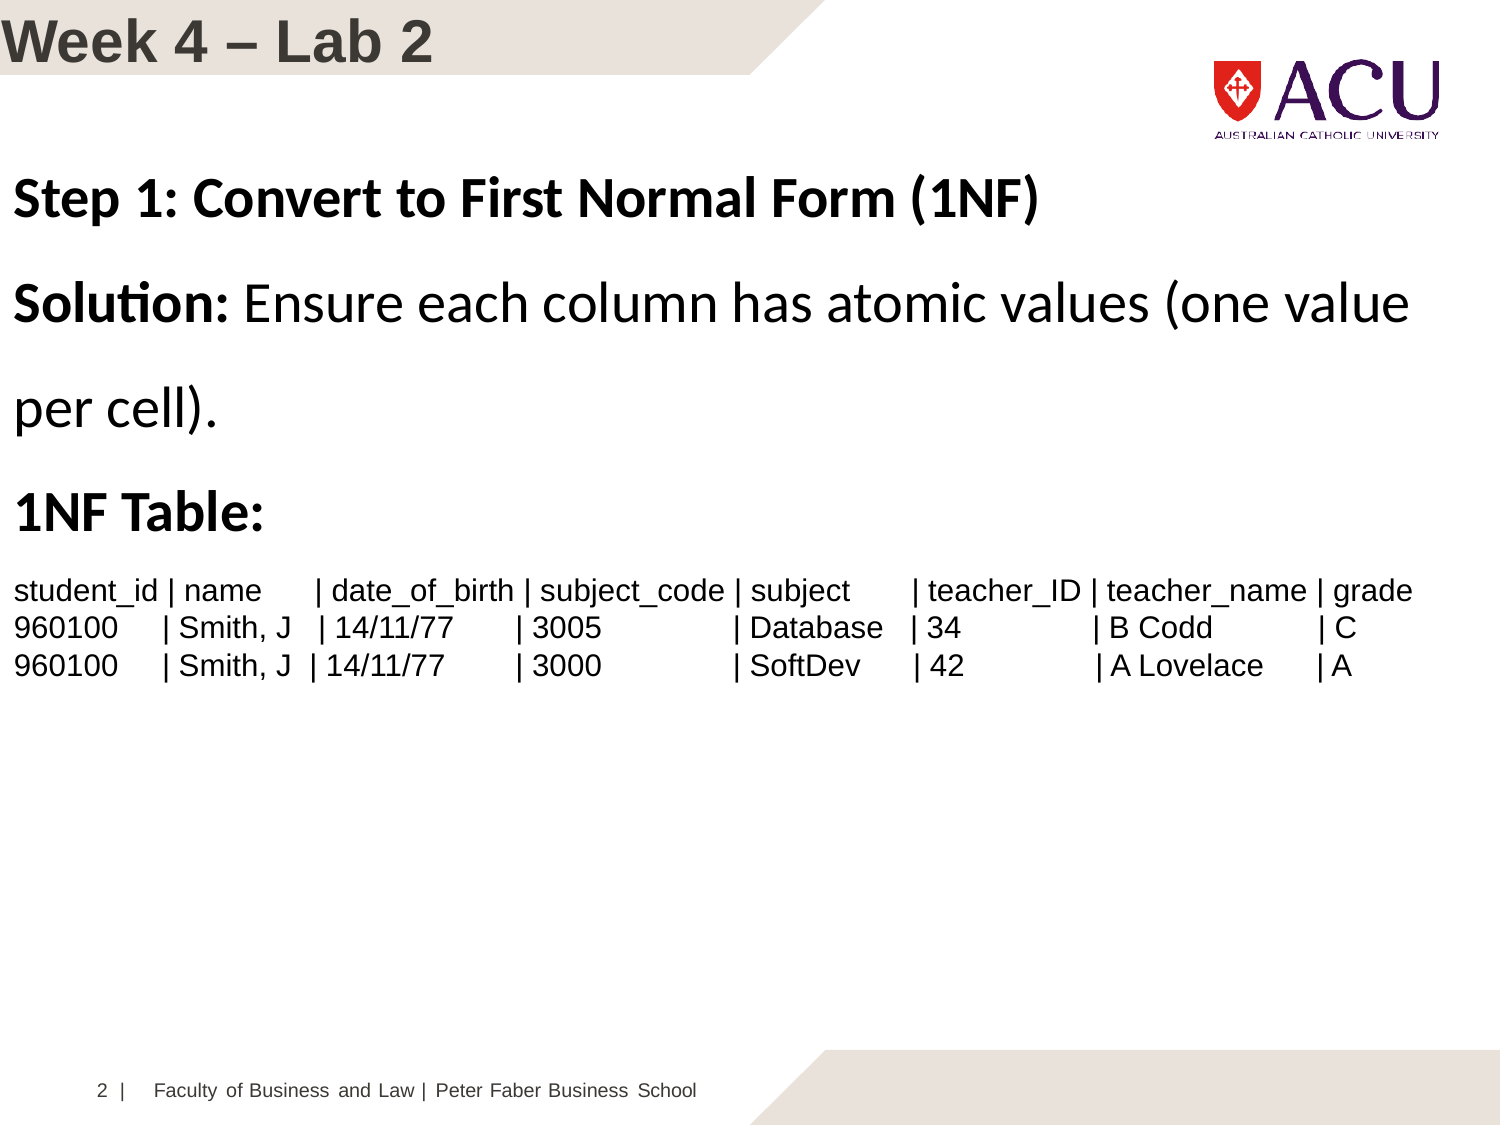

# Week 4 – Lab 2
Step 1: Convert to First Normal Form (1NF)
Solution: Ensure each column has atomic values (one value per cell).
1NF Table:
student_id | name      | date_of_birth | subject_code | subject       | teacher_ID | teacher_name | grade
960100     | Smith, J   | 14/11/77       | 3005               | Database   | 34               | B Codd            | C
960100     | Smith, J  | 14/11/77        | 3000               | SoftDev      | 42               | A Lovelace      | A
2 |	Faculty of Business and Law | Peter Faber Business School